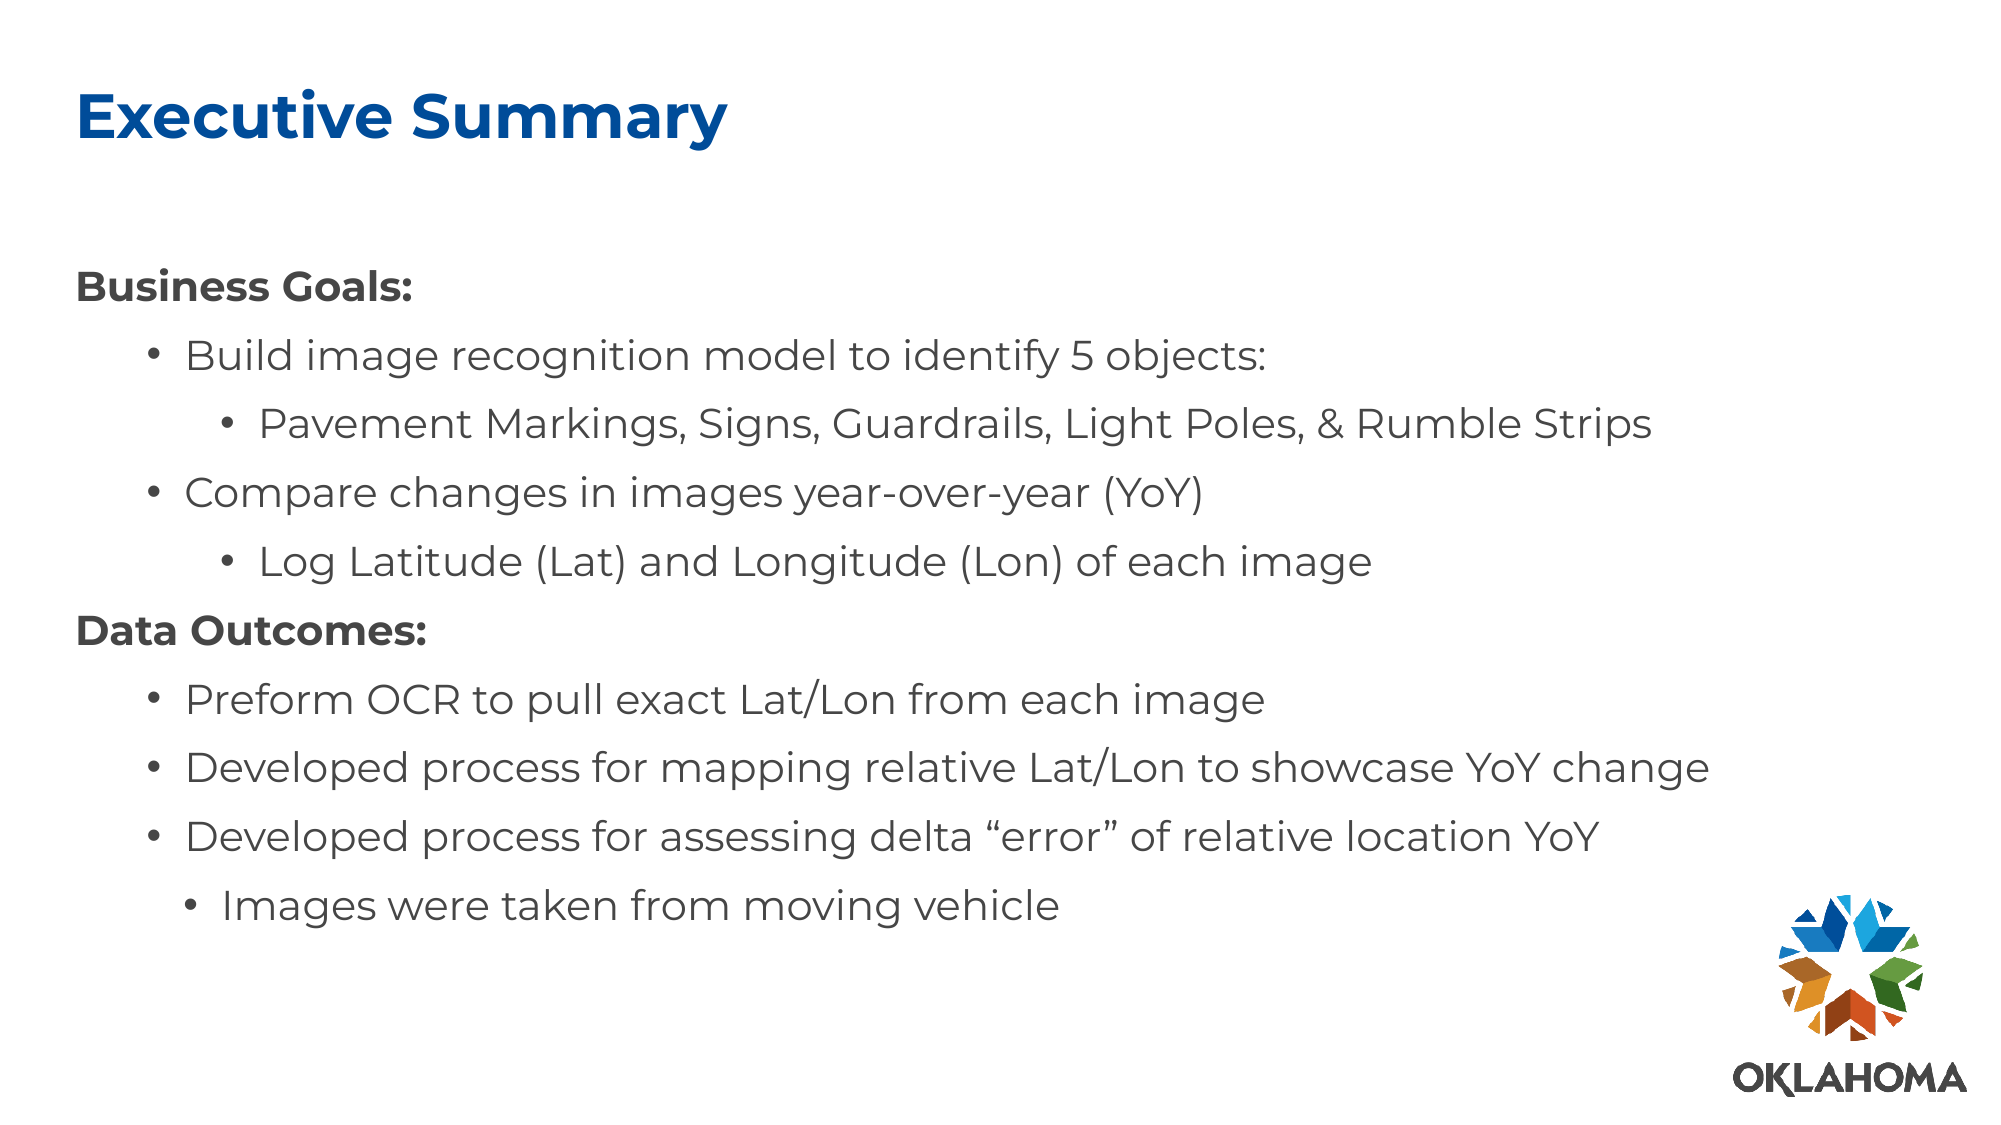

# Executive Summary

Business Goals:
Build image recognition model to identify 5 objects:
Pavement Markings, Signs, Guardrails, Light Poles, & Rumble Strips
Compare changes in images year-over-year (YoY)
Log Latitude (Lat) and Longitude (Lon) of each image
Data Outcomes:
Preform OCR to pull exact Lat/Lon from each image
Developed process for mapping relative Lat/Lon to showcase YoY change
Developed process for assessing delta “error” of relative location YoY
Images were taken from moving vehicle